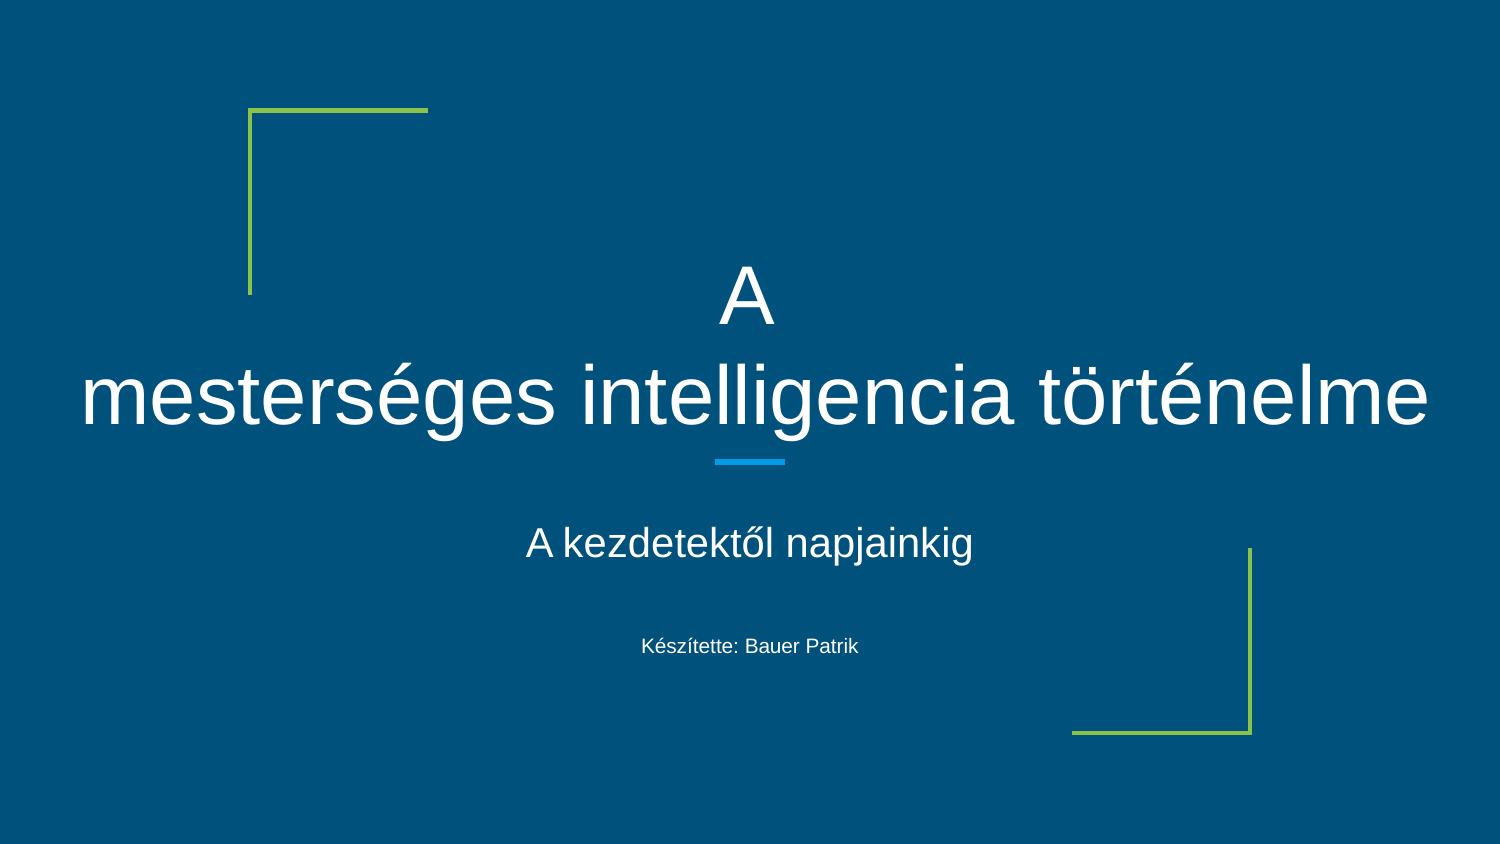

# A
mesterséges intelligencia történelme
A kezdetektől napjainkig
Készítette: Bauer Patrik